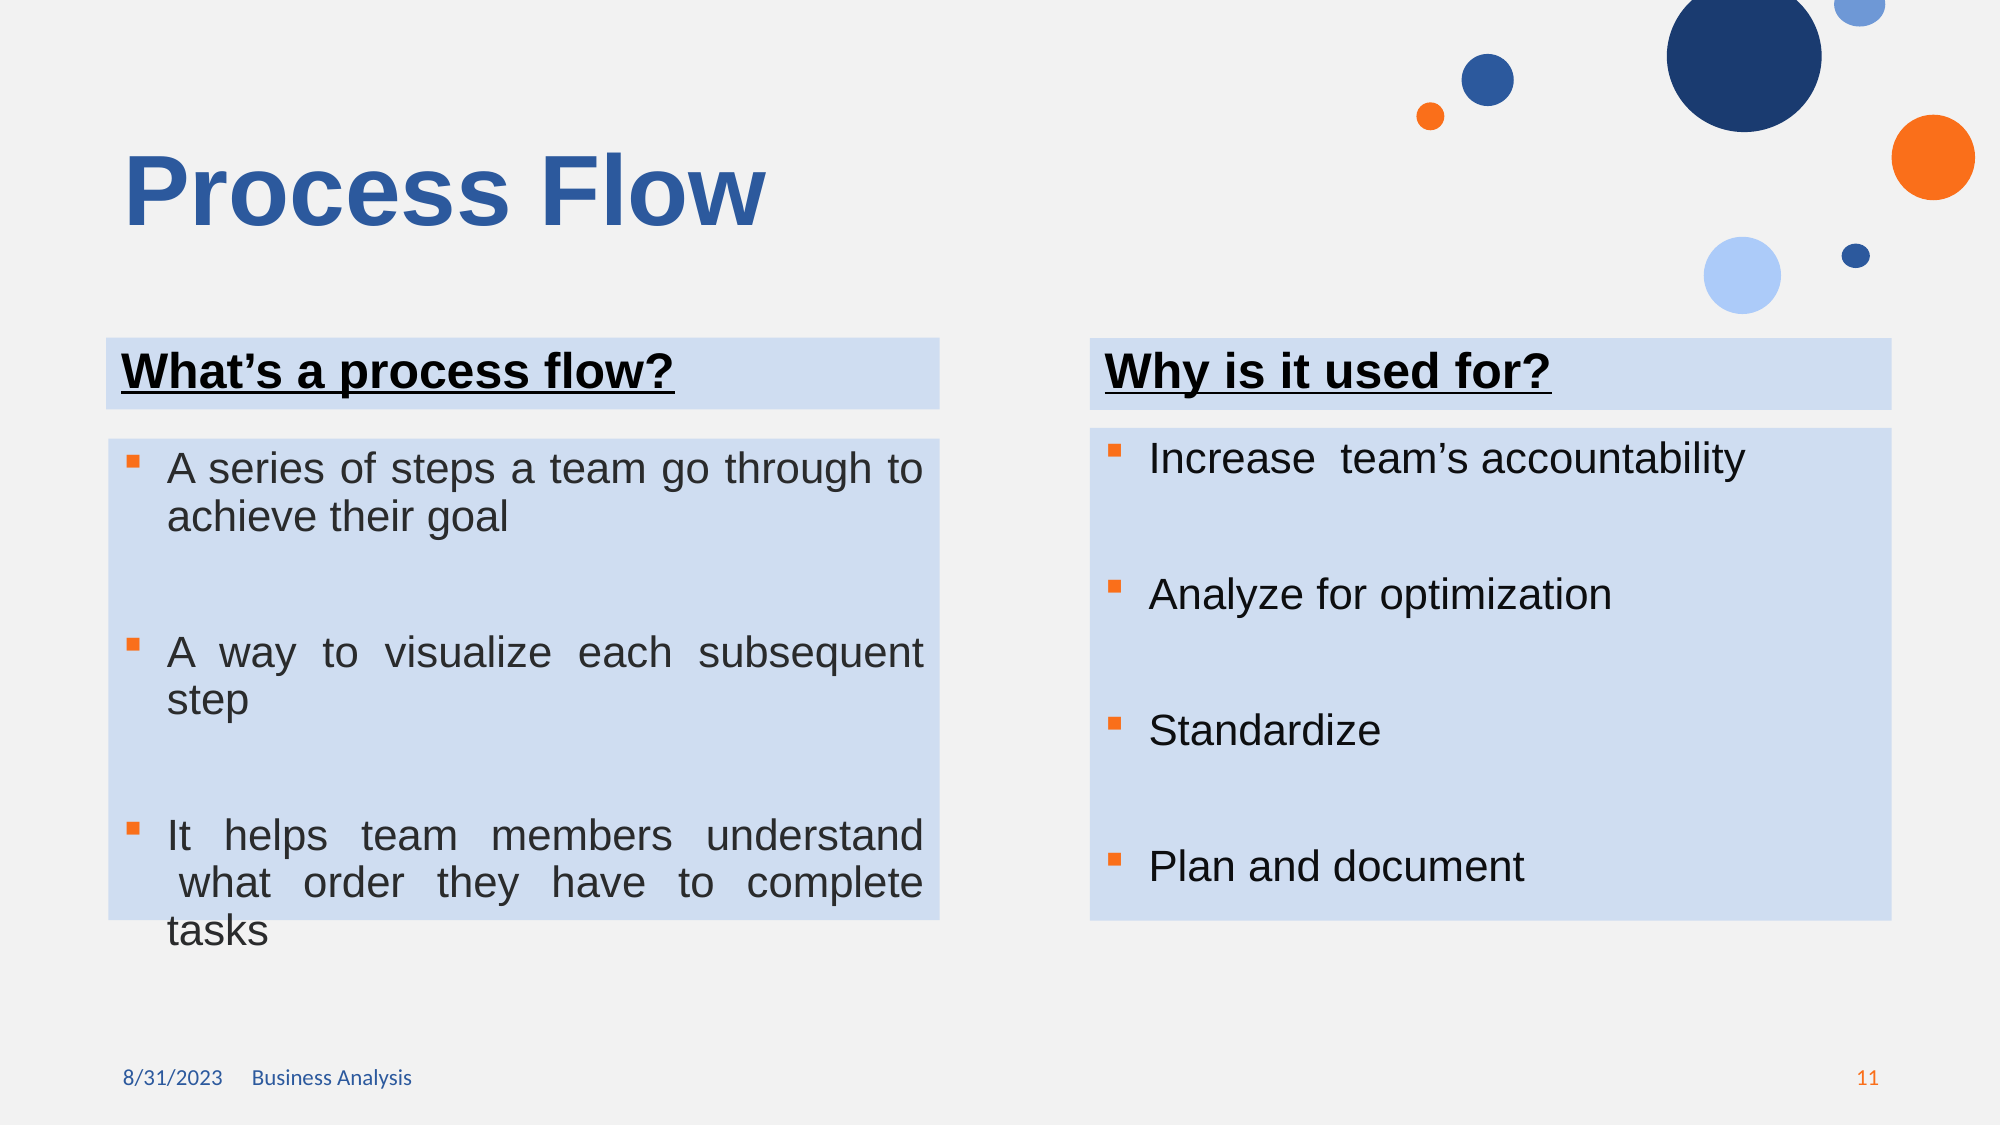

# Process Flow

What’s a process flow?

Why is it used for?
Increase  team’s accountability

Analyze for optimization

Standardize

Plan and document

A series of steps a team go through to achieve their goal

A way to visualize each subsequent step

It helps team members understand  what order they have to complete tasks